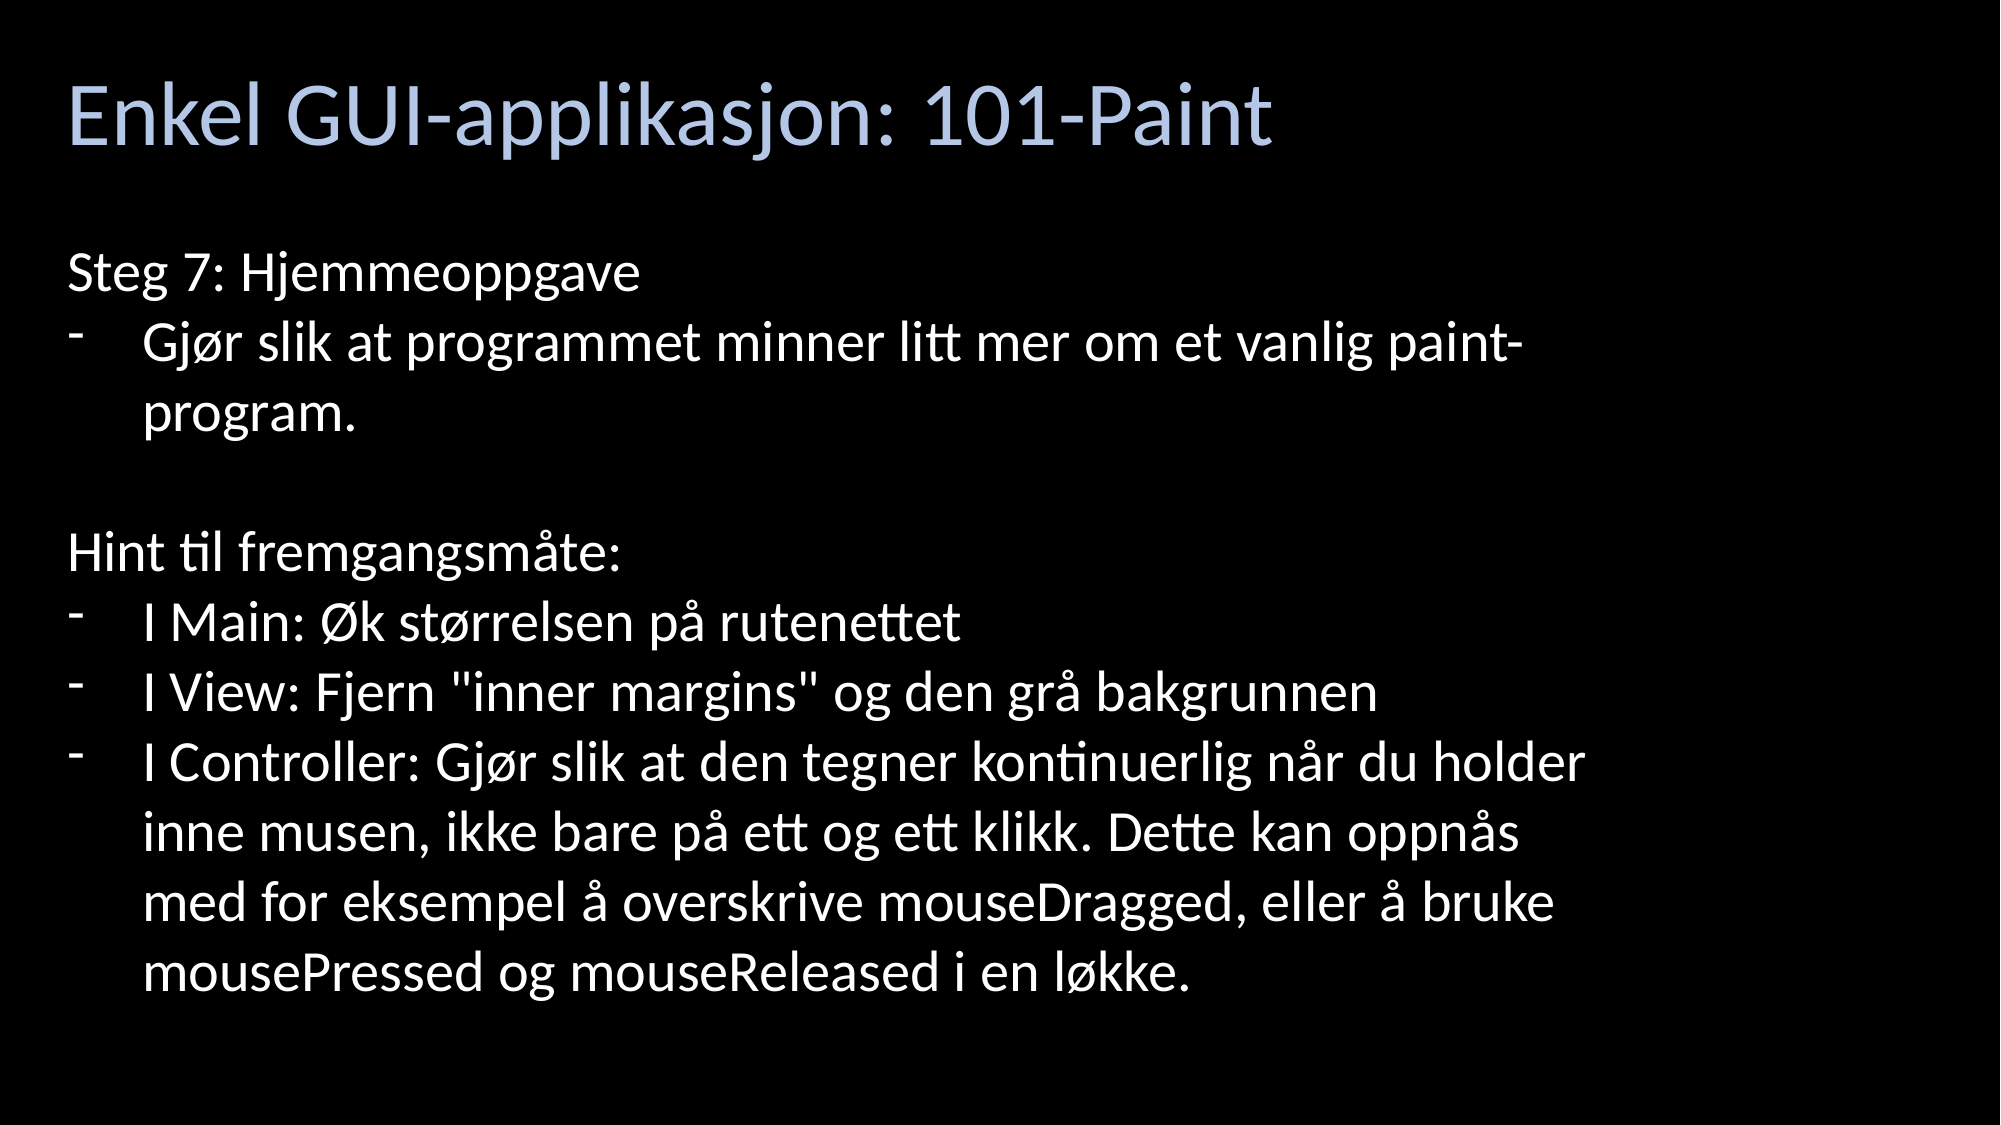

# Enkel GUI-applikasjon: 101-Paint
Steg 7: Hjemmeoppgave
Gjør slik at programmet minner litt mer om et vanlig paint-program.

Hint til fremgangsmåte:
I Main: Øk størrelsen på rutenettet
I View: Fjern "inner margins" og den grå bakgrunnen
I Controller: Gjør slik at den tegner kontinuerlig når du holder inne musen, ikke bare på ett og ett klikk. Dette kan oppnås med for eksempel å overskrive mouseDragged, eller å bruke  mousePressed og mouseReleased i en løkke.

-